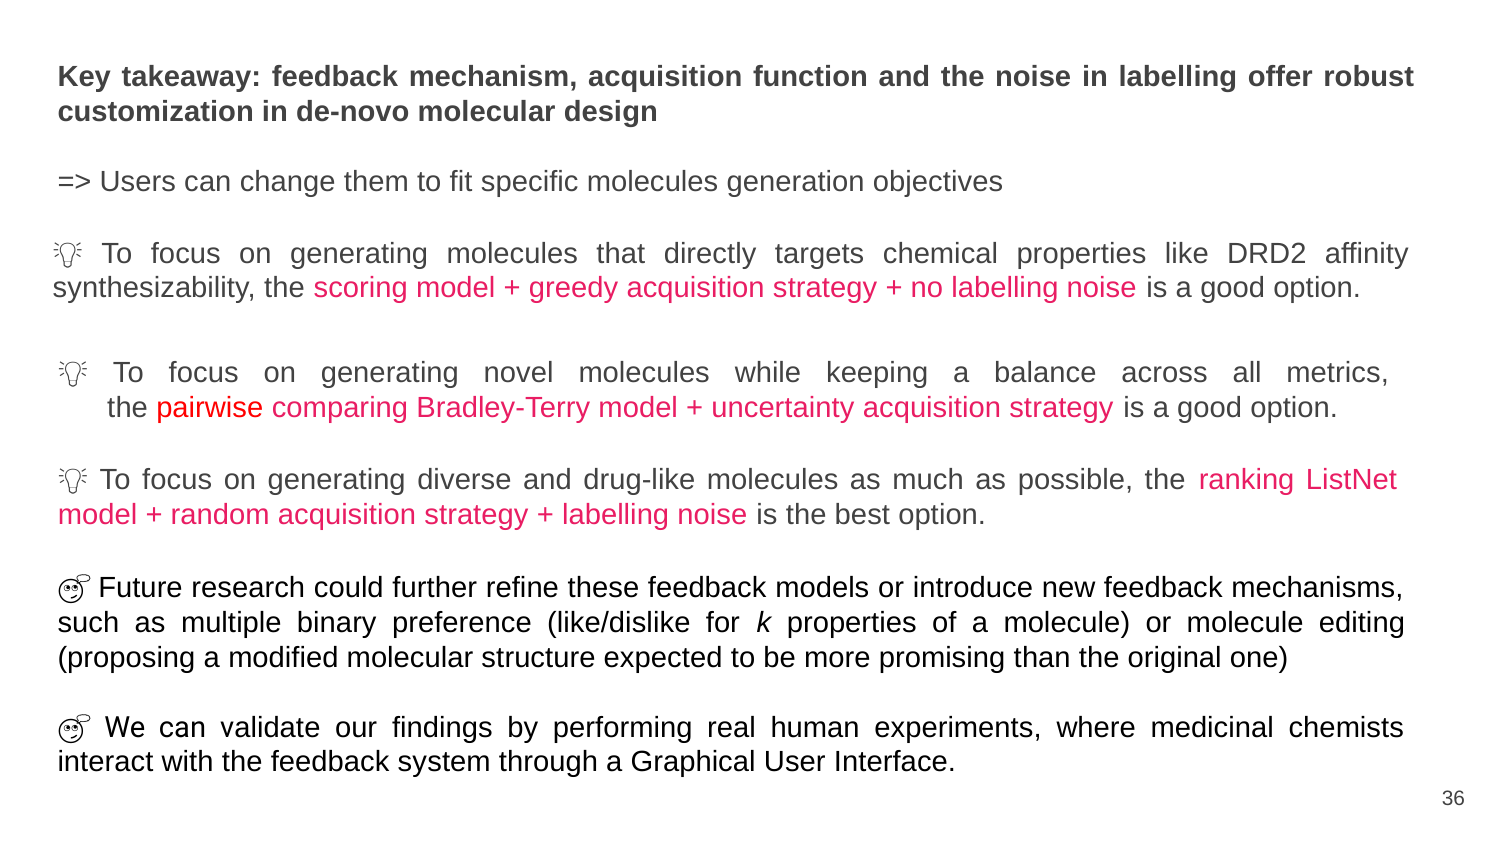

Key takeaway: feedback mechanism, acquisition function and the noise in labelling offer robust customization in de-novo molecular design

=> Users can change them to fit specific molecules generation objectives
💡 To focus on generating molecules that directly targets chemical properties like DRD2 affinity synthesizability, the scoring model + greedy acquisition strategy + no labelling noise is a good option.
💡 To focus on generating novel molecules while keeping a balance across all metrics,
      the pairwise comparing Bradley-Terry model + uncertainty acquisition strategy is a good option.
💡 To focus on generating diverse and drug-like molecules as much as possible, the ranking ListNet model + random acquisition strategy + labelling noise is the best option.
🤔 Future research could further refine these feedback models or introduce new feedback mechanisms, such as multiple binary preference (like/dislike for k properties of a molecule) or molecule editing (proposing a modified molecular structure expected to be more promising than the original one)

🤔 We can validate our findings by performing real human experiments, where medicinal chemists interact with the feedback system through a Graphical User Interface.
36